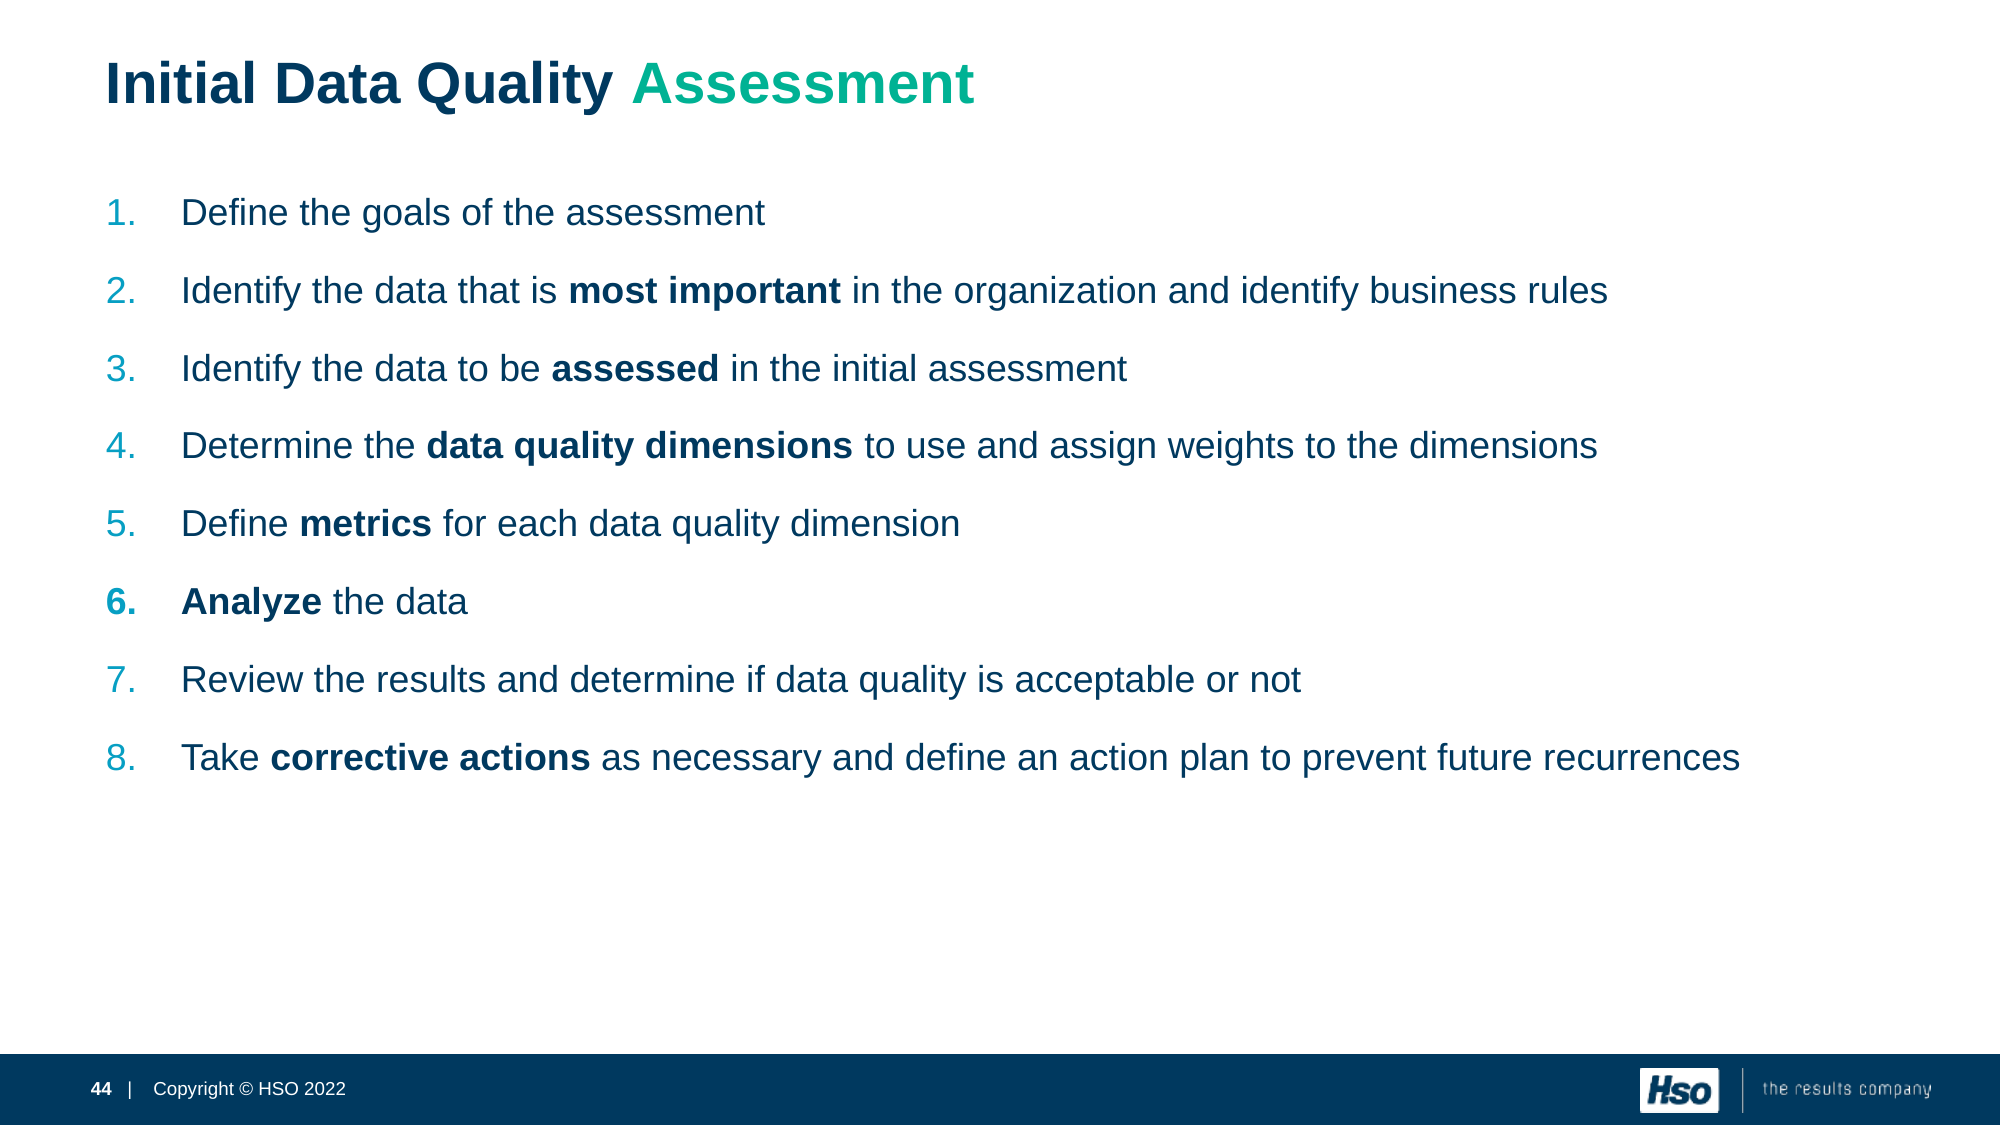

# Initial Data Quality Assessment
Define the goals of the assessment
Identify the data that is most important in the organization and identify business rules
Identify the data to be assessed in the initial assessment
Determine the data quality dimensions to use and assign weights to the dimensions
Define metrics for each data quality dimension
Analyze the data
Review the results and determine if data quality is acceptable or not
Take corrective actions as necessary and define an action plan to prevent future recurrences